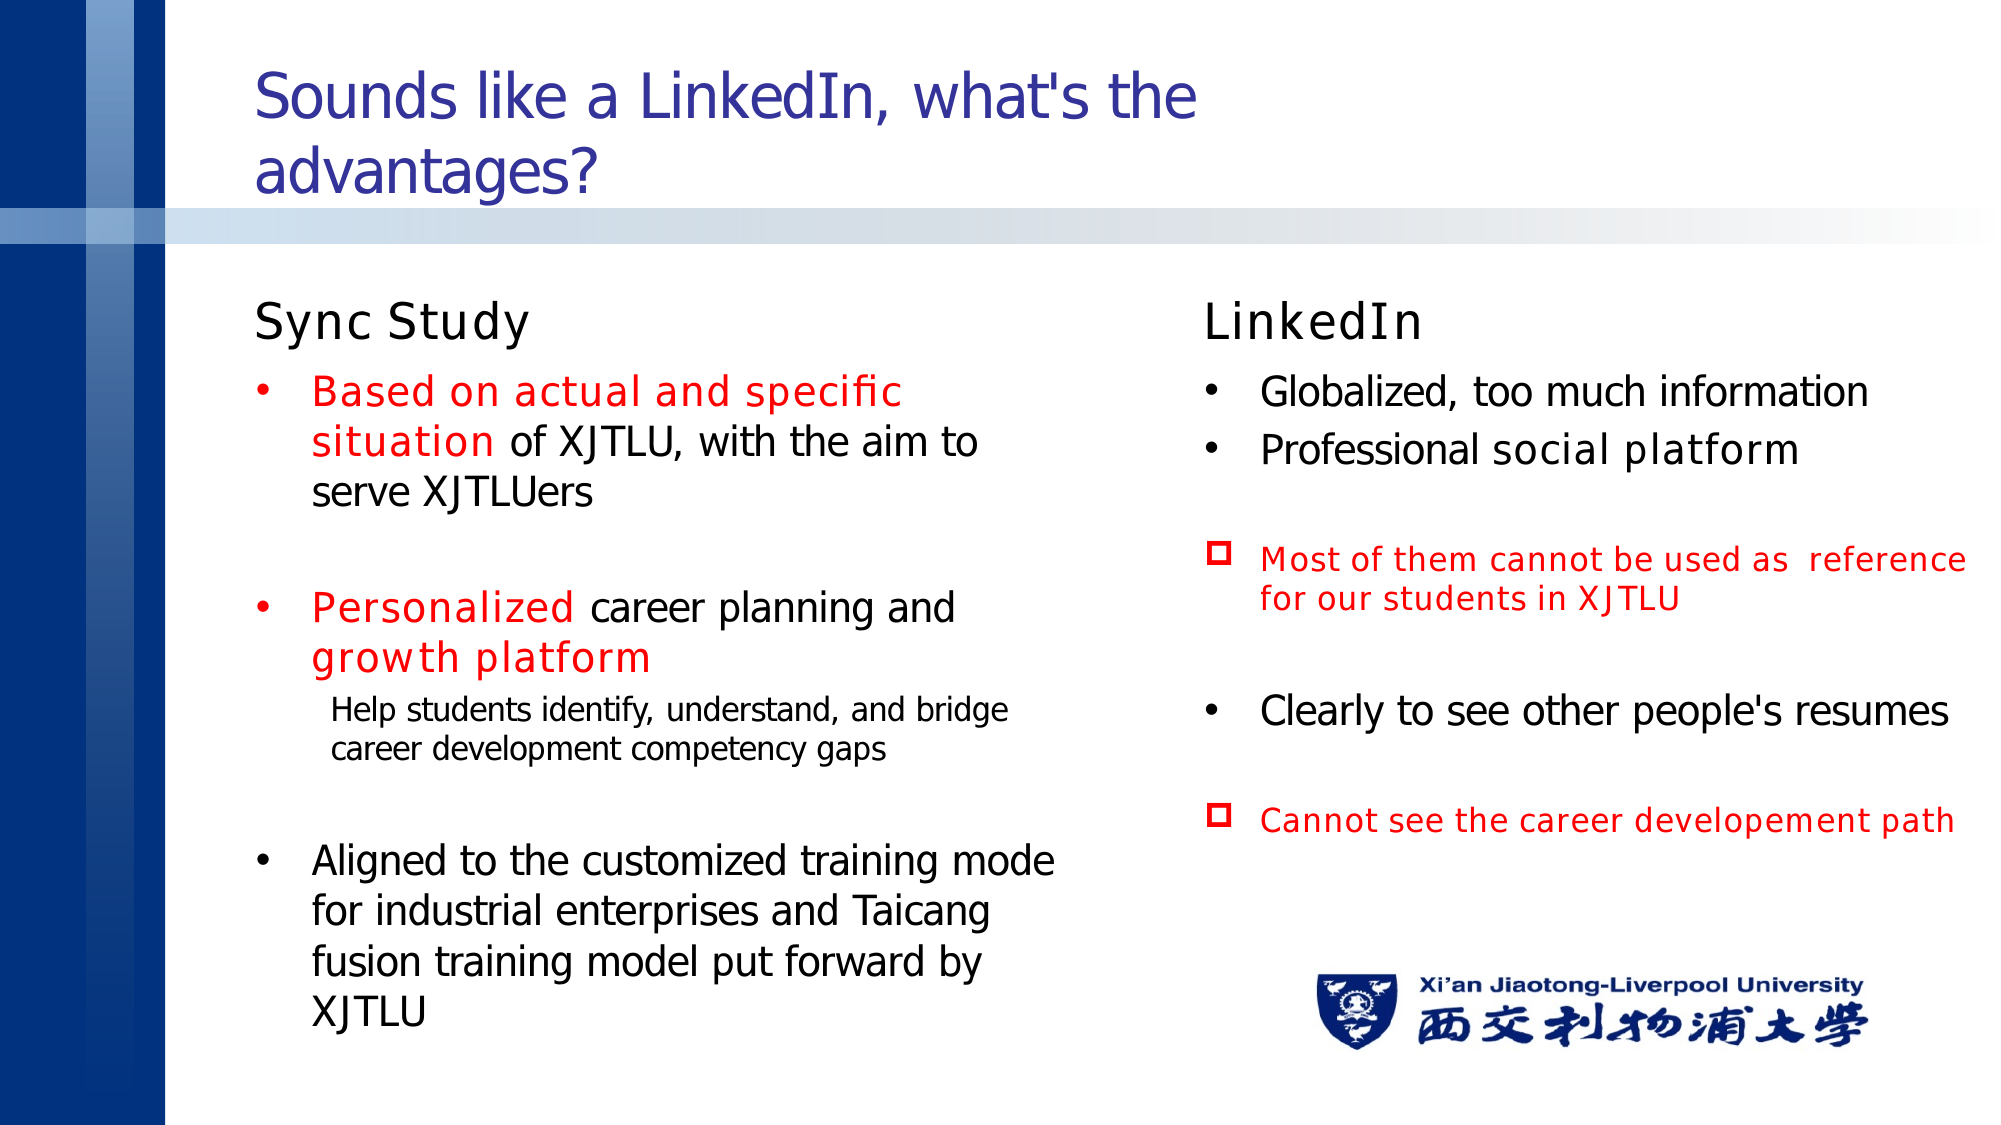

# Sounds like a LinkedIn, what's the advantages?
Sync Study
LinkedIn
Based on actual and specific situation of XJTLU, with the aim to serve XJTLUers

Personalized career planning and growth platform
Help students identify, understand, and bridge career development competency gaps

Aligned to the customized training mode for industrial enterprises and Taicang fusion training model put forward by XJTLU
Globalized, too much information
Professional social platform

Most of them cannot be used as  reference for our students in XJTLU

Clearly to see other people's resumes

Cannot see the career developement path